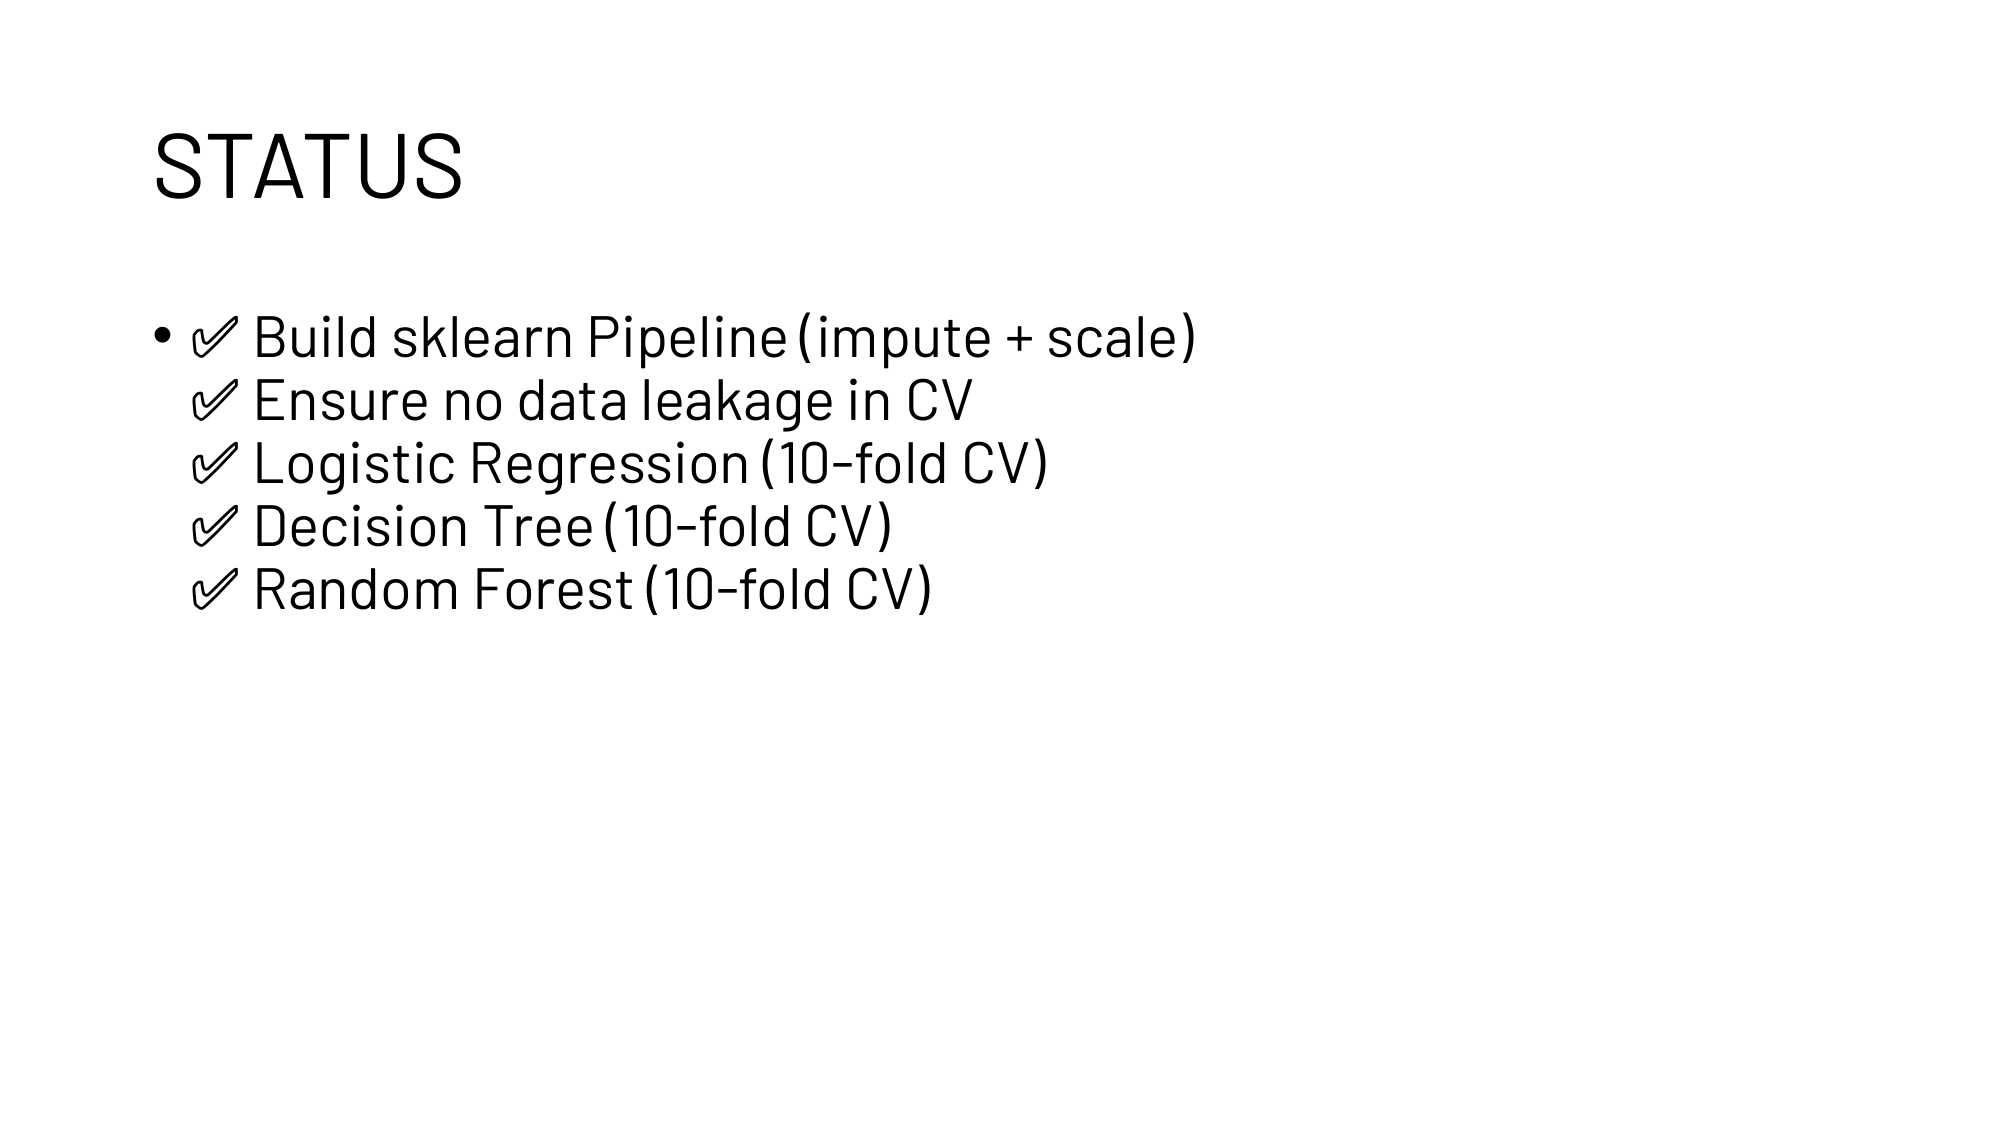

# STATUS
✅ Build sklearn Pipeline (impute + scale)
✅ Ensure no data leakage in CV
✅ Logistic Regression (10-fold CV)
✅ Decision Tree (10-fold CV)
✅ Random Forest (10-fold CV)